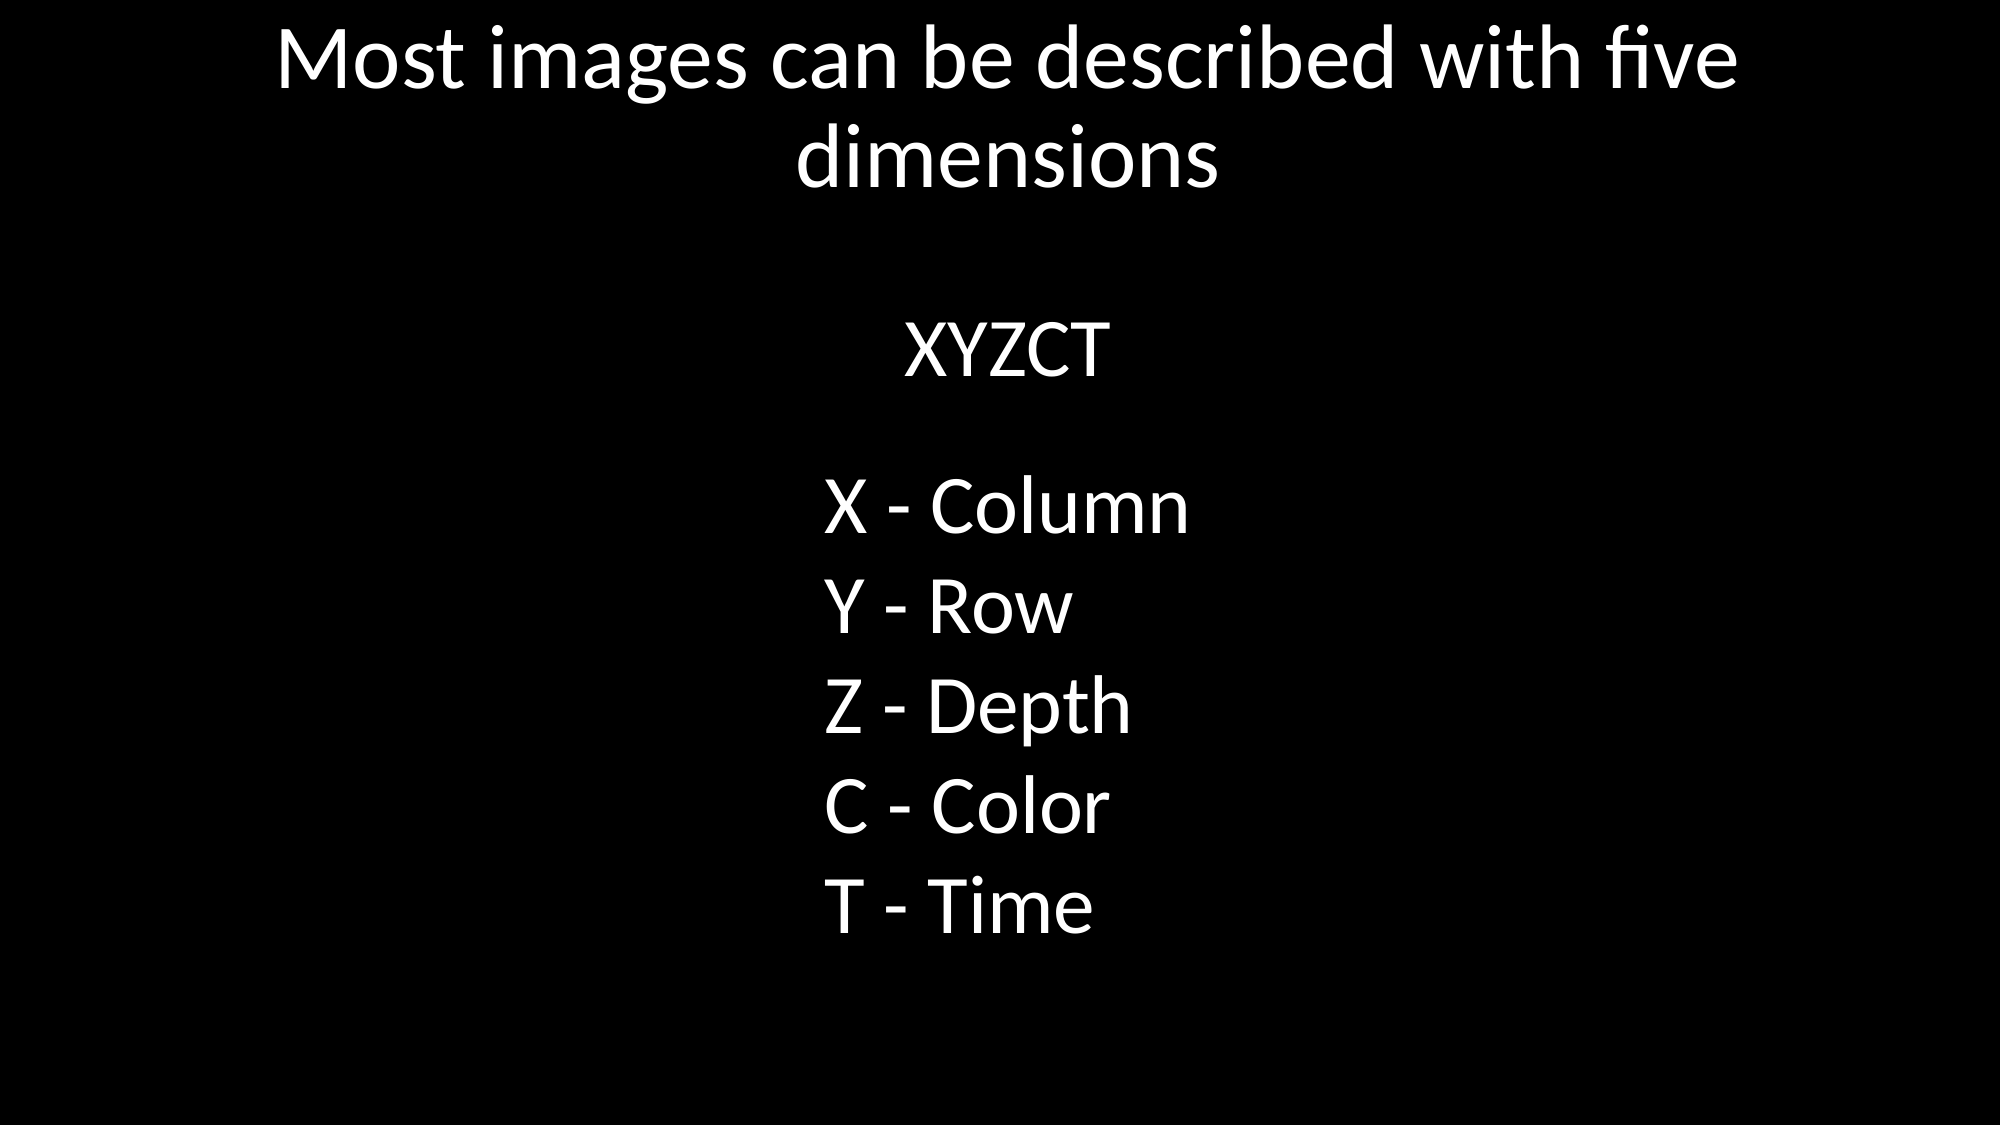

# Most images can be described with five dimensions
XYZCT
X - Column
Y - Row
Z - Depth
C - Color
T - Time